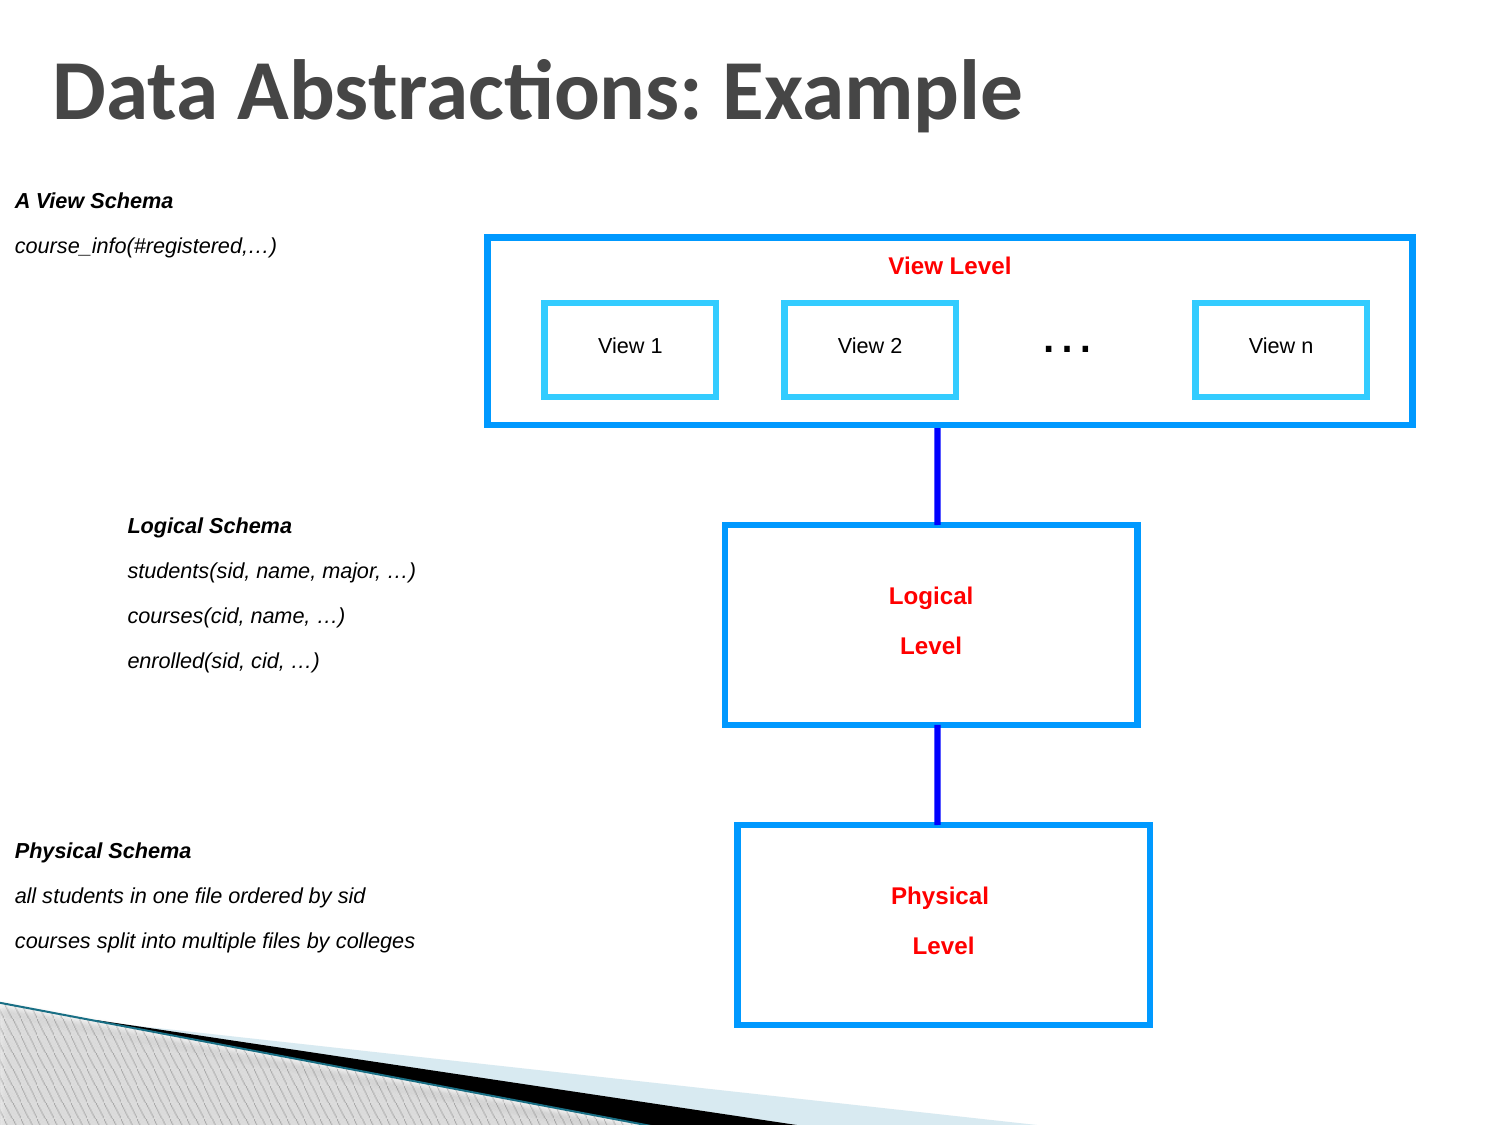

# Data Abstractions: Example
A View Schema
course_info(#registered,…)
View Level
…
View 1
View 2
View n

Logical Schema
students(sid, name, major, …)
courses(cid, name, …)
enrolled(sid, cid, …)
Logical
Level

Physical Schema
all students in one file ordered by sid
courses split into multiple files by colleges
Physical
Level